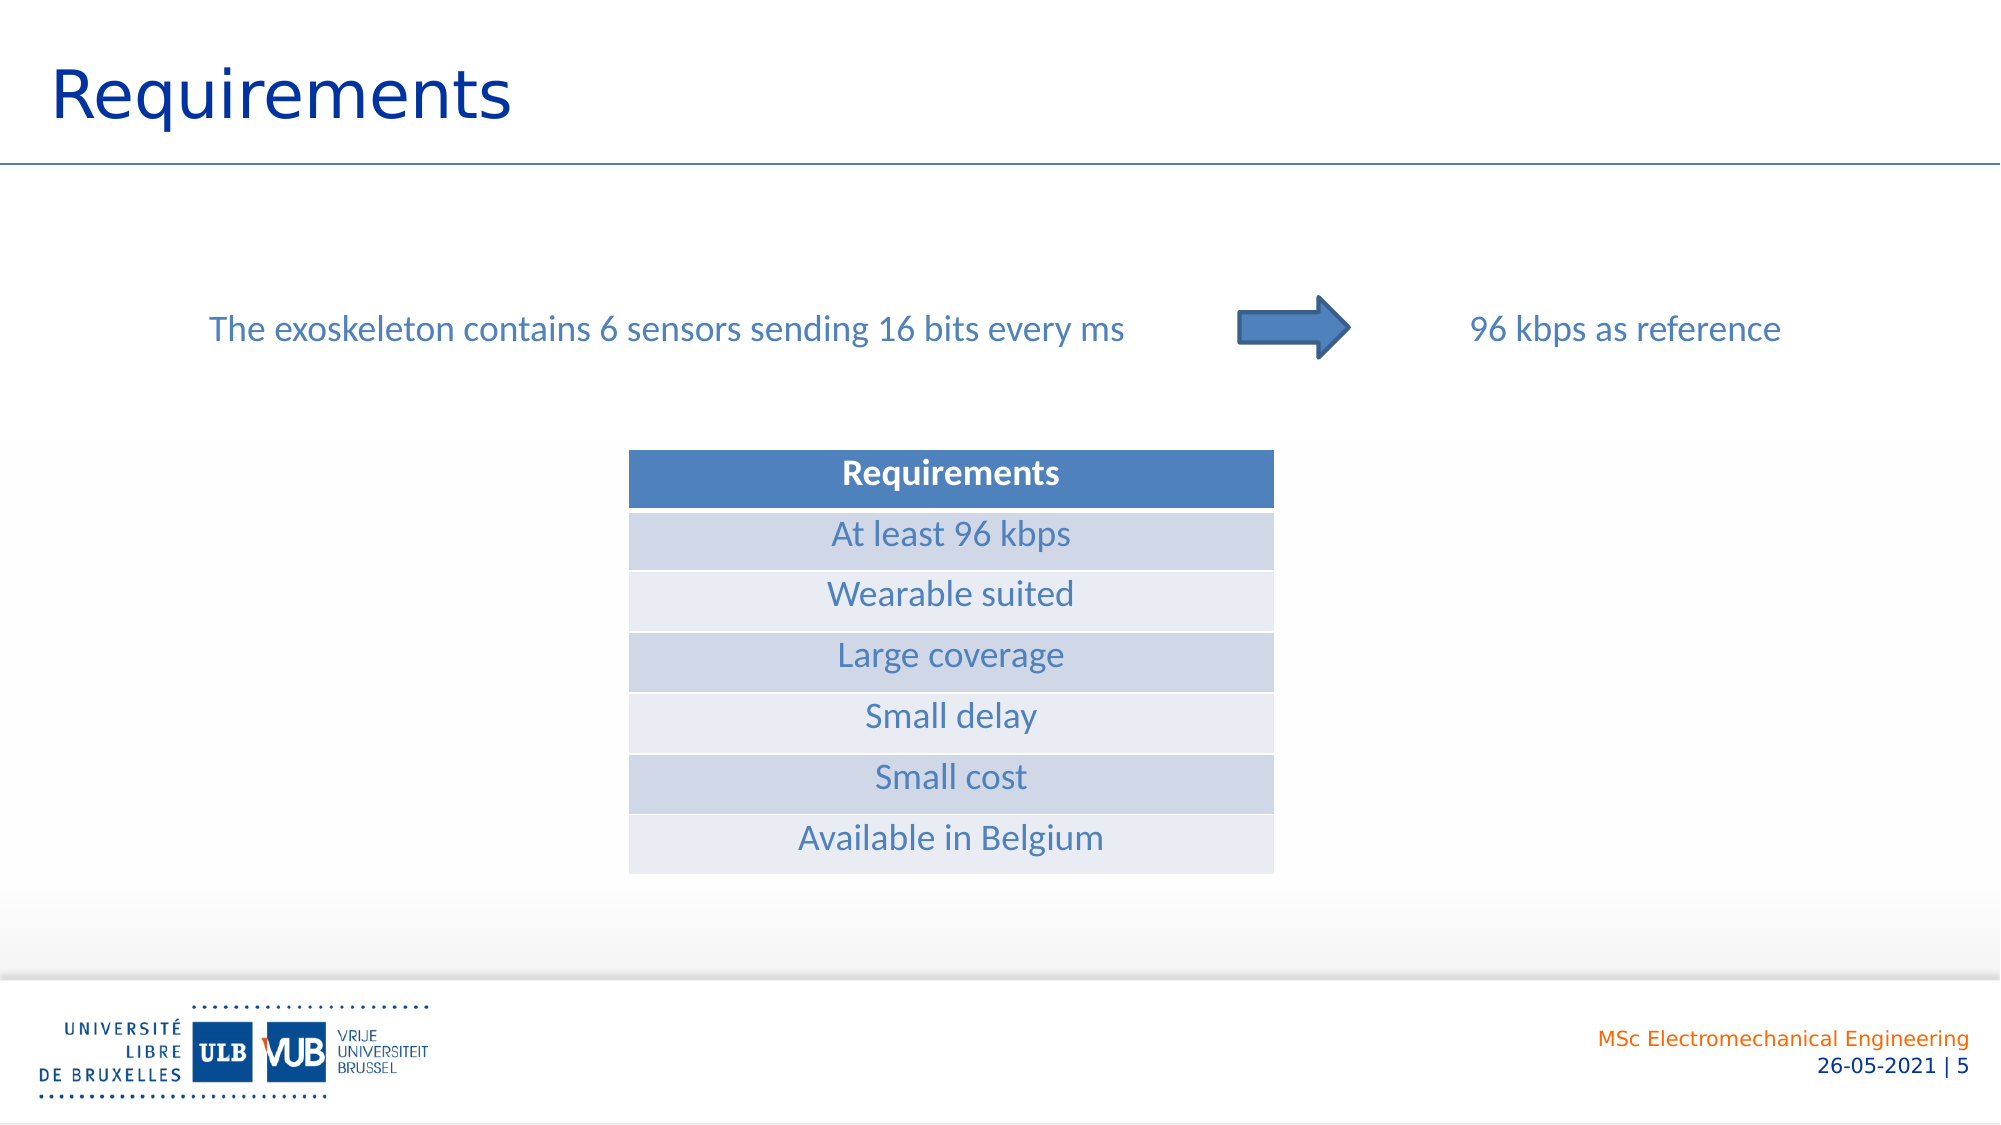

# Requirements
The exoskeleton contains 6 sensors sending 16 bits every ms

96 kbps as reference
| Requirements |
| --- |
| At least 96 kbps |
| Wearable suited |
| Large coverage |
| Small delay |
| Small cost |
| Available in Belgium |
MSc Electromechanical Engineering
26-05-2021 | 5